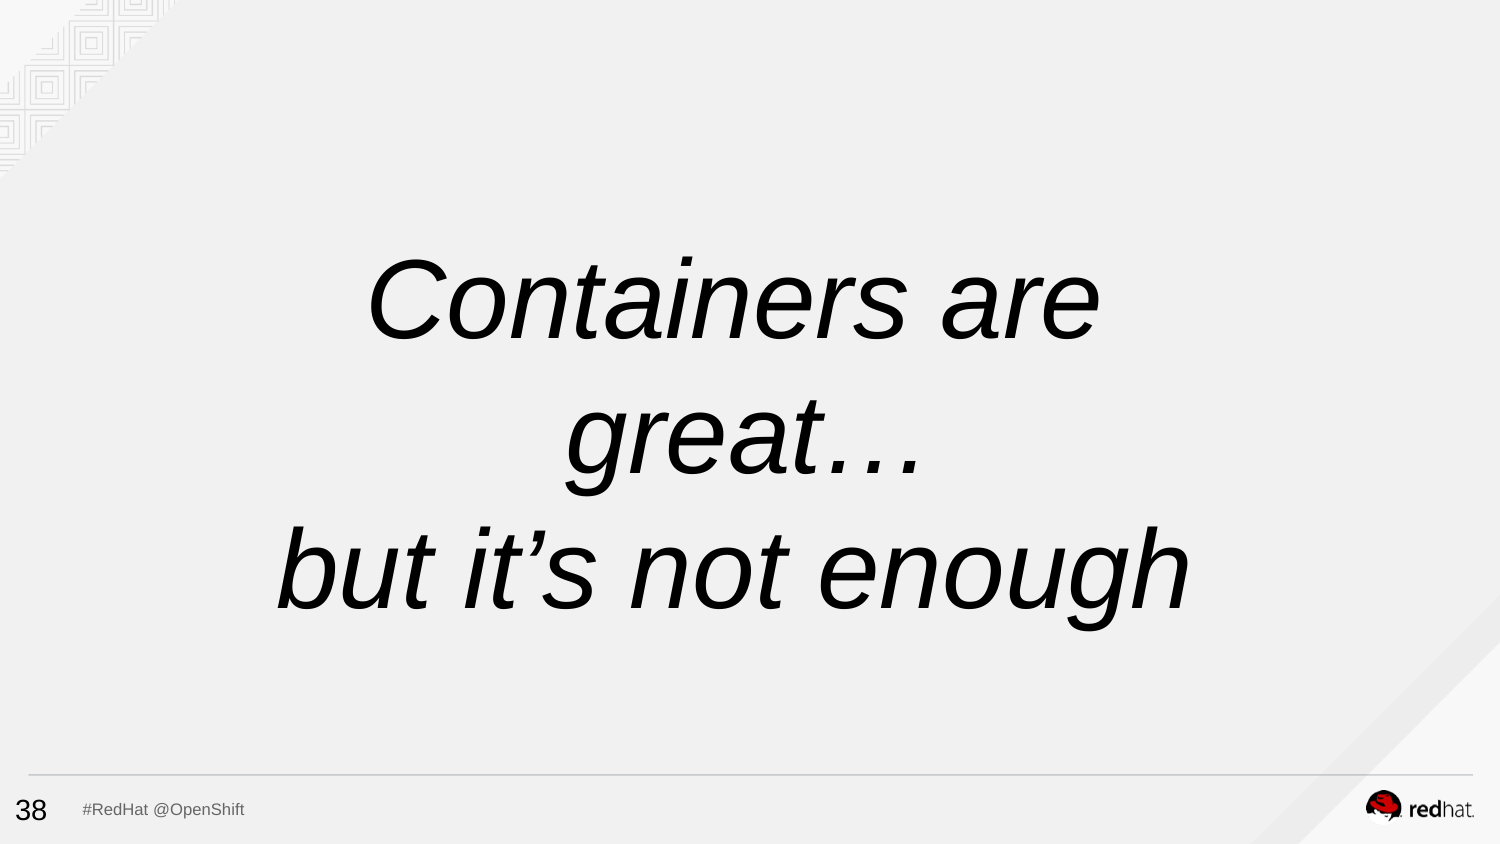

Containers are
great…
but it’s not enough

38